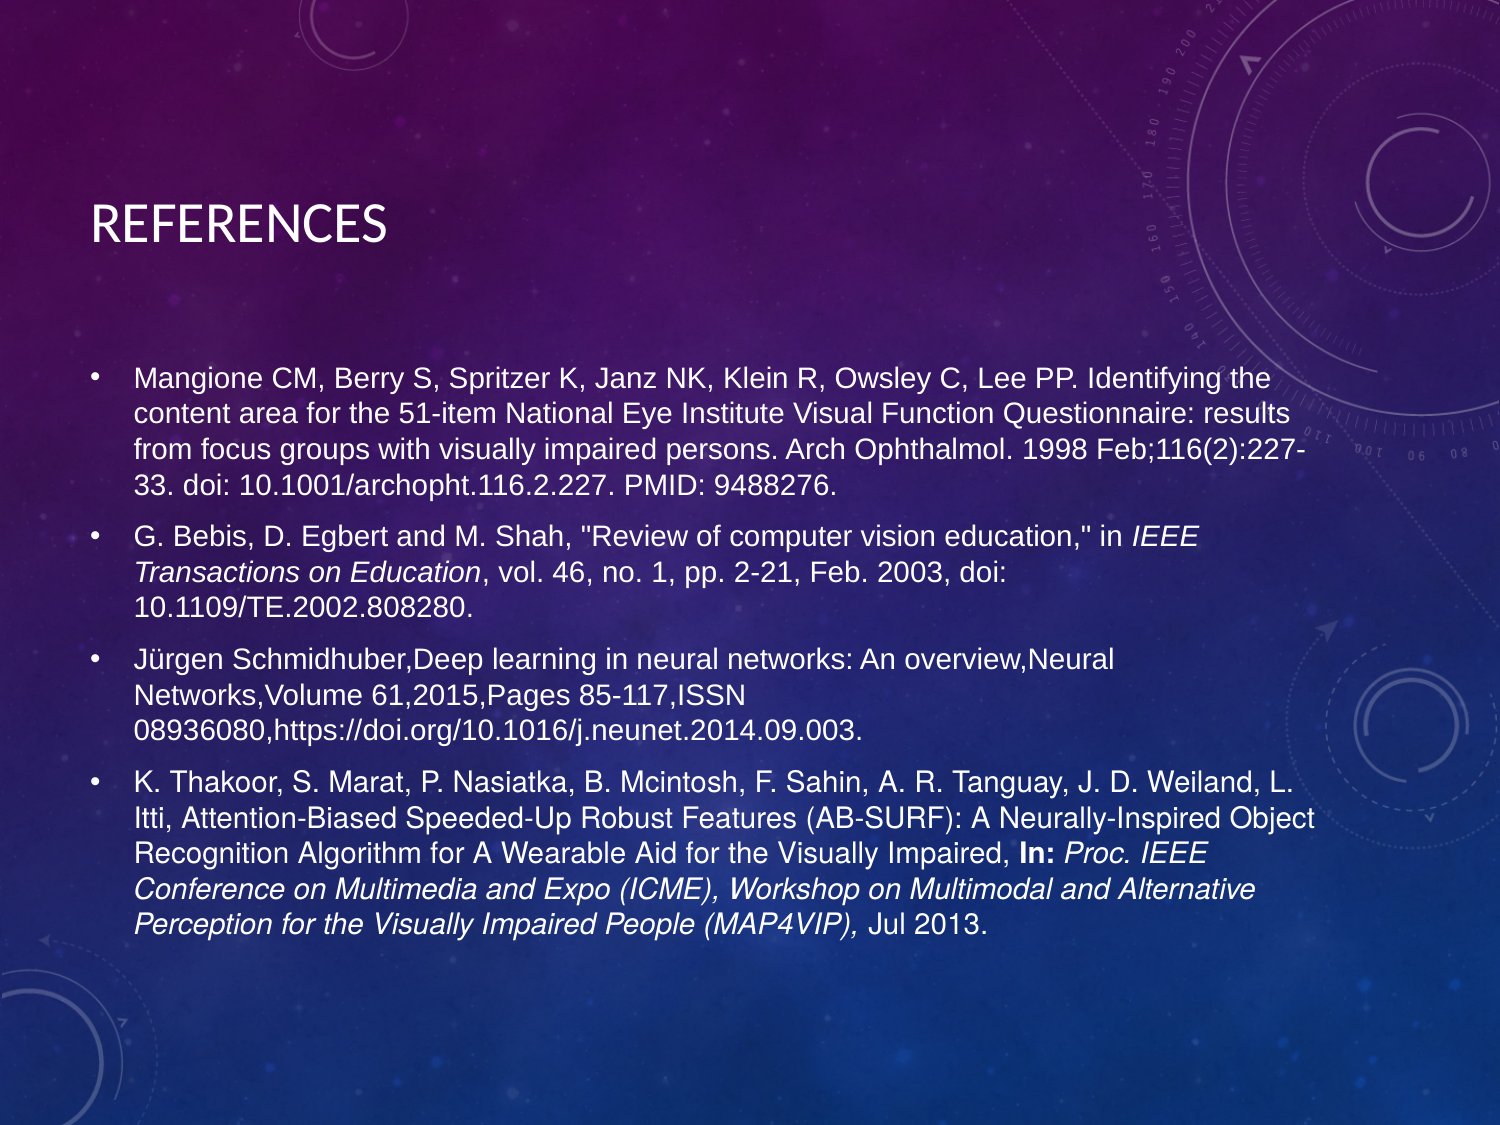

# References
Mangione CM, Berry S, Spritzer K, Janz NK, Klein R, Owsley C, Lee PP. Identifying the content area for the 51-item National Eye Institute Visual Function Questionnaire: results from focus groups with visually impaired persons. Arch Ophthalmol. 1998 Feb;116(2):227-33. doi: 10.1001/archopht.116.2.227. PMID: 9488276.
G. Bebis, D. Egbert and M. Shah, "Review of computer vision education," in IEEE Transactions on Education, vol. 46, no. 1, pp. 2-21, Feb. 2003, doi: 10.1109/TE.2002.808280.
Jürgen Schmidhuber,Deep learning in neural networks: An overview,Neural Networks,Volume 61,2015,Pages 85-117,ISSN 08936080,https://doi.org/10.1016/j.neunet.2014.09.003.
K. Thakoor, S. Marat, P. Nasiatka, B. Mcintosh, F. Sahin, A. R. Tanguay, J. D. Weiland, L. Itti, Attention-Biased Speeded-Up Robust Features (AB-SURF): A Neurally-Inspired Object Recognition Algorithm for A Wearable Aid for the Visually Impaired, In: Proc. IEEE Conference on Multimedia and Expo (ICME), Workshop on Multimodal and Alternative Perception for the Visually Impaired People (MAP4VIP), Jul 2013.